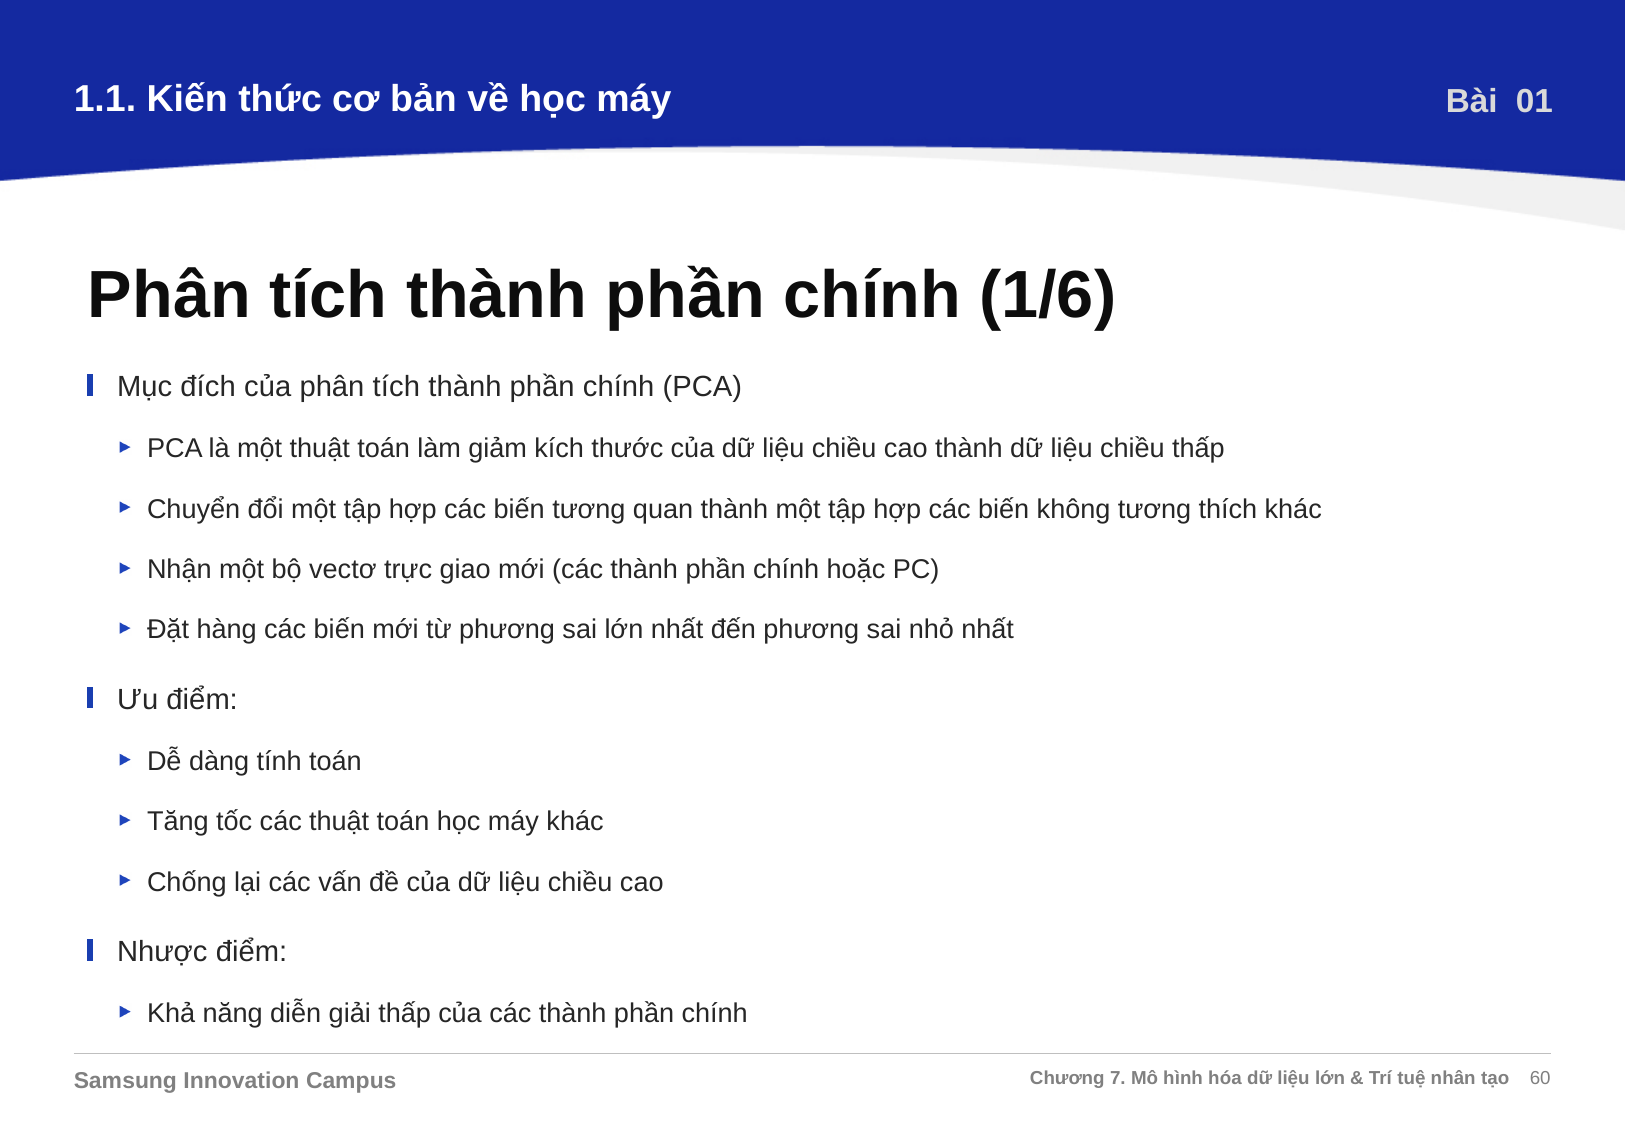

1.1. Kiến thức cơ bản về học máy
Bài  01

Phân tích thành phần chính (1/6)
Mục đích của phân tích thành phần chính (PCA)
PCA là một thuật toán làm giảm kích thước của dữ liệu chiều cao thành dữ liệu chiều thấp
Chuyển đổi một tập hợp các biến tương quan thành một tập hợp các biến không tương thích khác
Nhận một bộ vectơ trực giao mới (các thành phần chính hoặc PC)
Đặt hàng các biến mới từ phương sai lớn nhất đến phương sai nhỏ nhất
Ưu điểm:
Dễ dàng tính toán
Tăng tốc các thuật toán học máy khác
Chống lại các vấn đề của dữ liệu chiều cao
Nhược điểm:
Khả năng diễn giải thấp của các thành phần chính